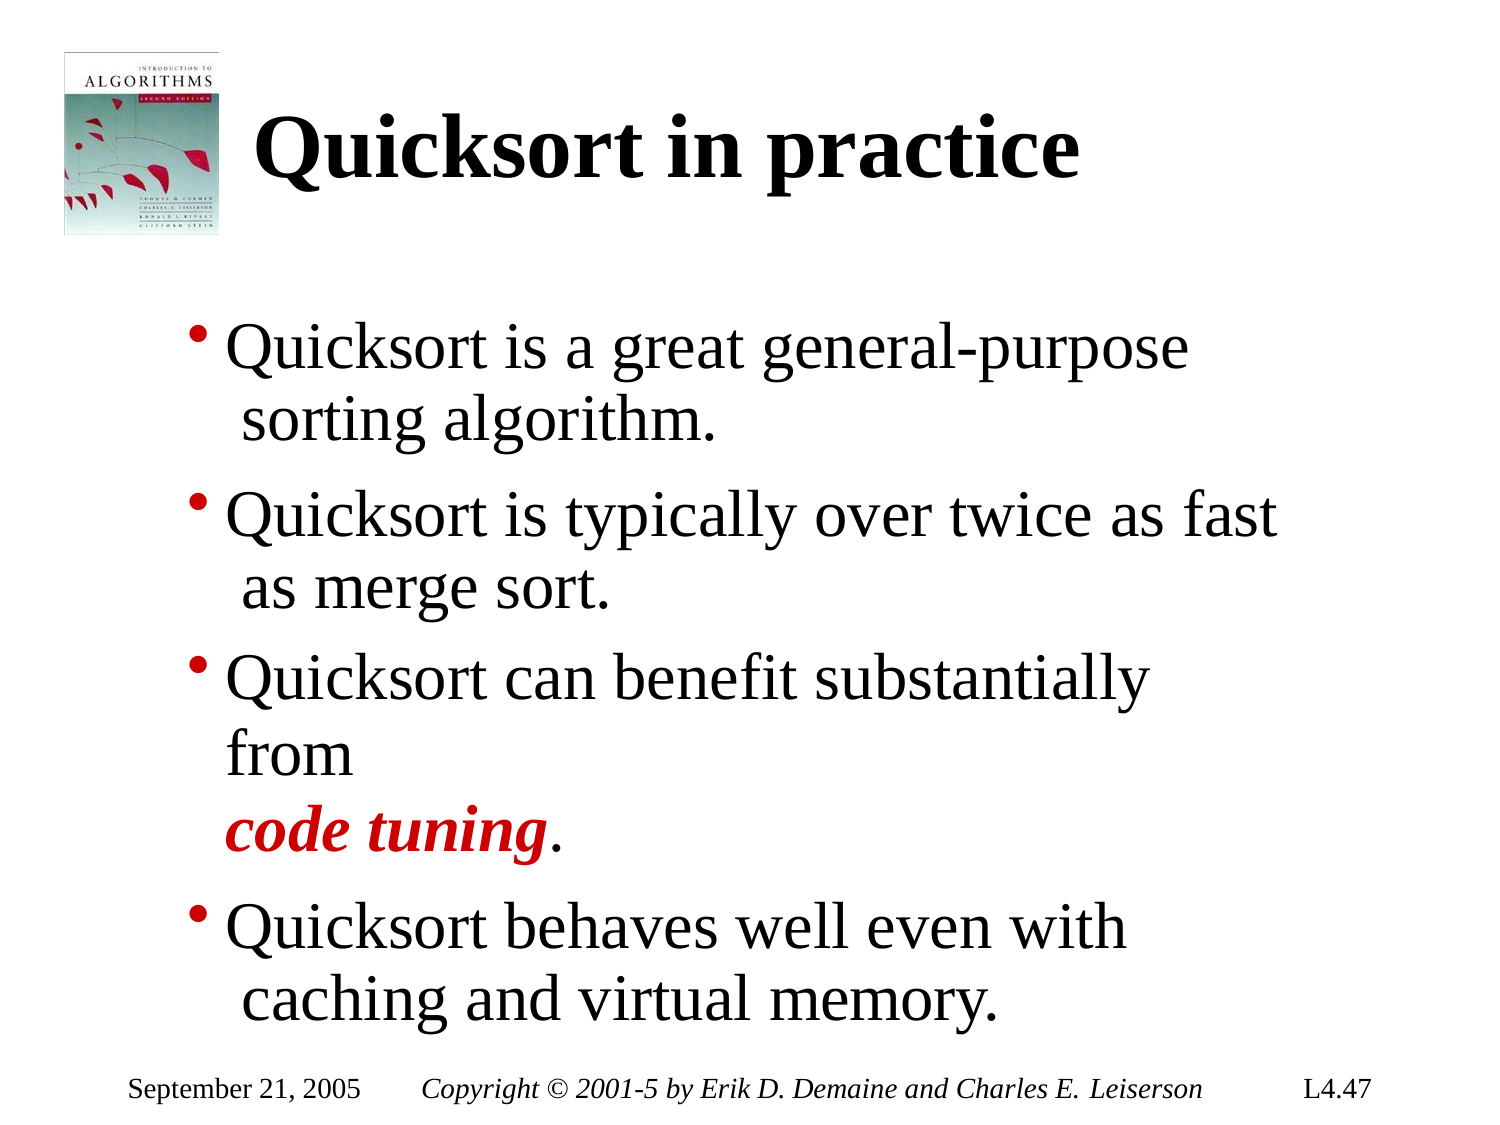

# Quicksort in practice
Quicksort is a great general-purpose  sorting algorithm.
Quicksort is typically over twice as fast  as merge sort.
Quicksort can benefit substantially from
code tuning.
Quicksort behaves well even with  caching and virtual memory.
September 21, 2005
Copyright © 2001-5 by Erik D. Demaine and Charles E. Leiserson
L4.47